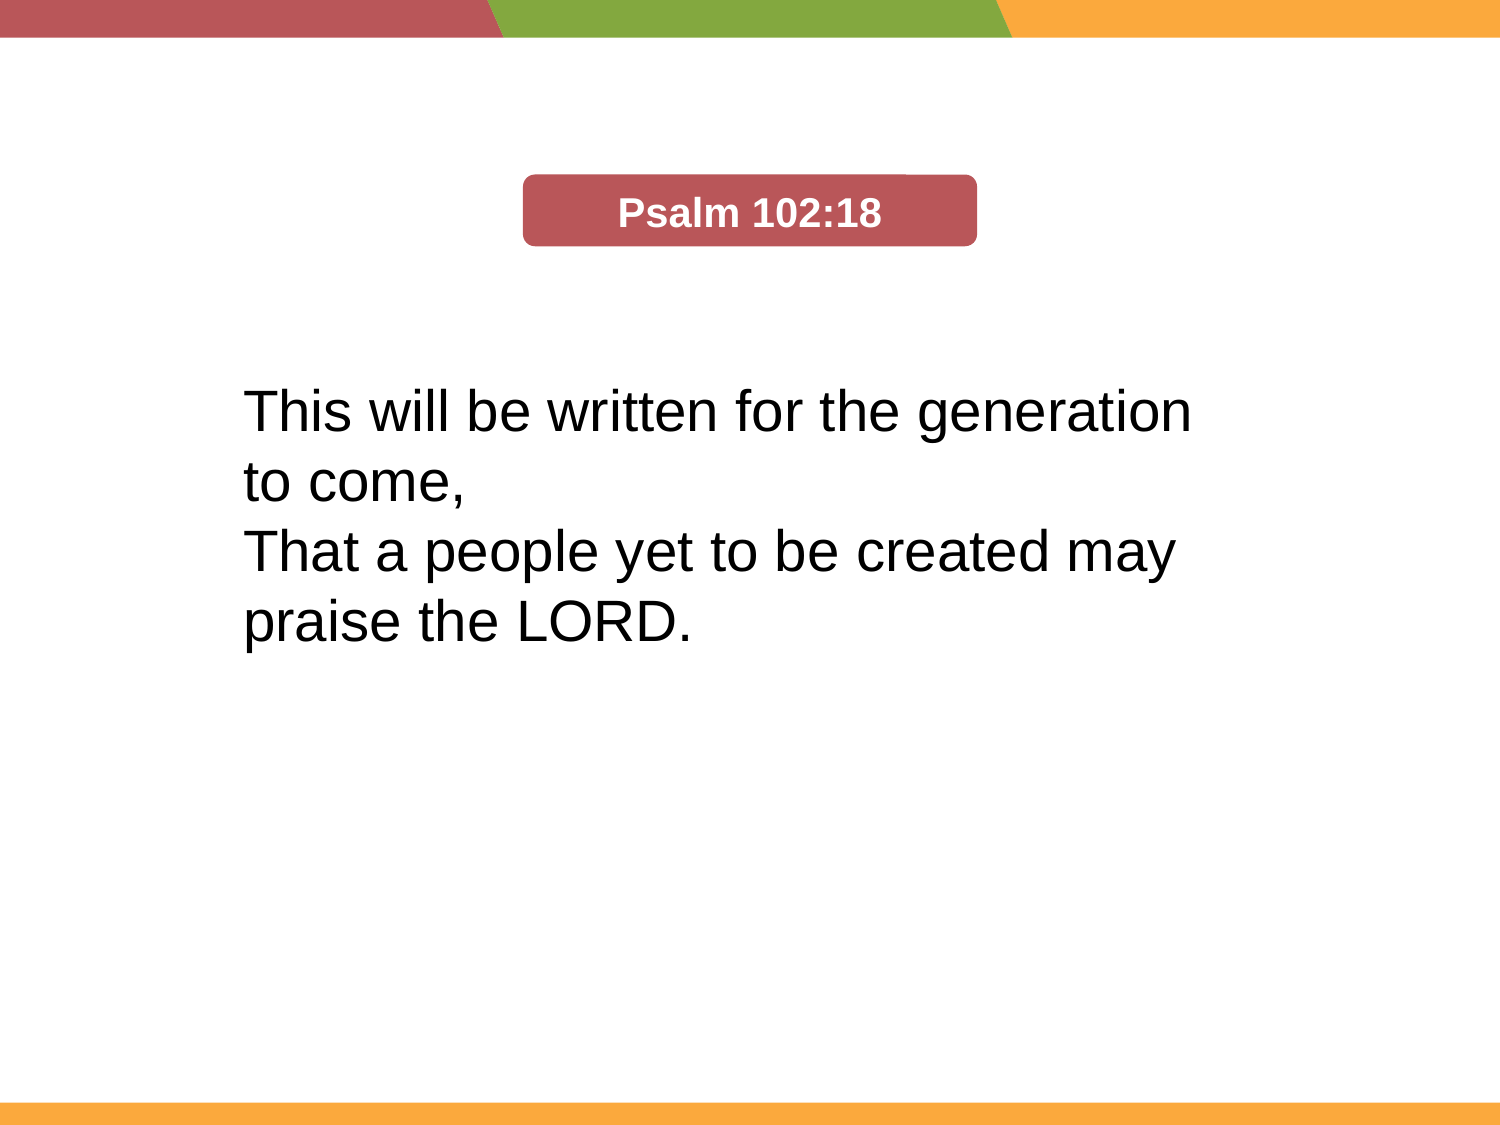

Psalm 102:18
This will be written for the generation to come,
That a people yet to be created may praise the Lord.